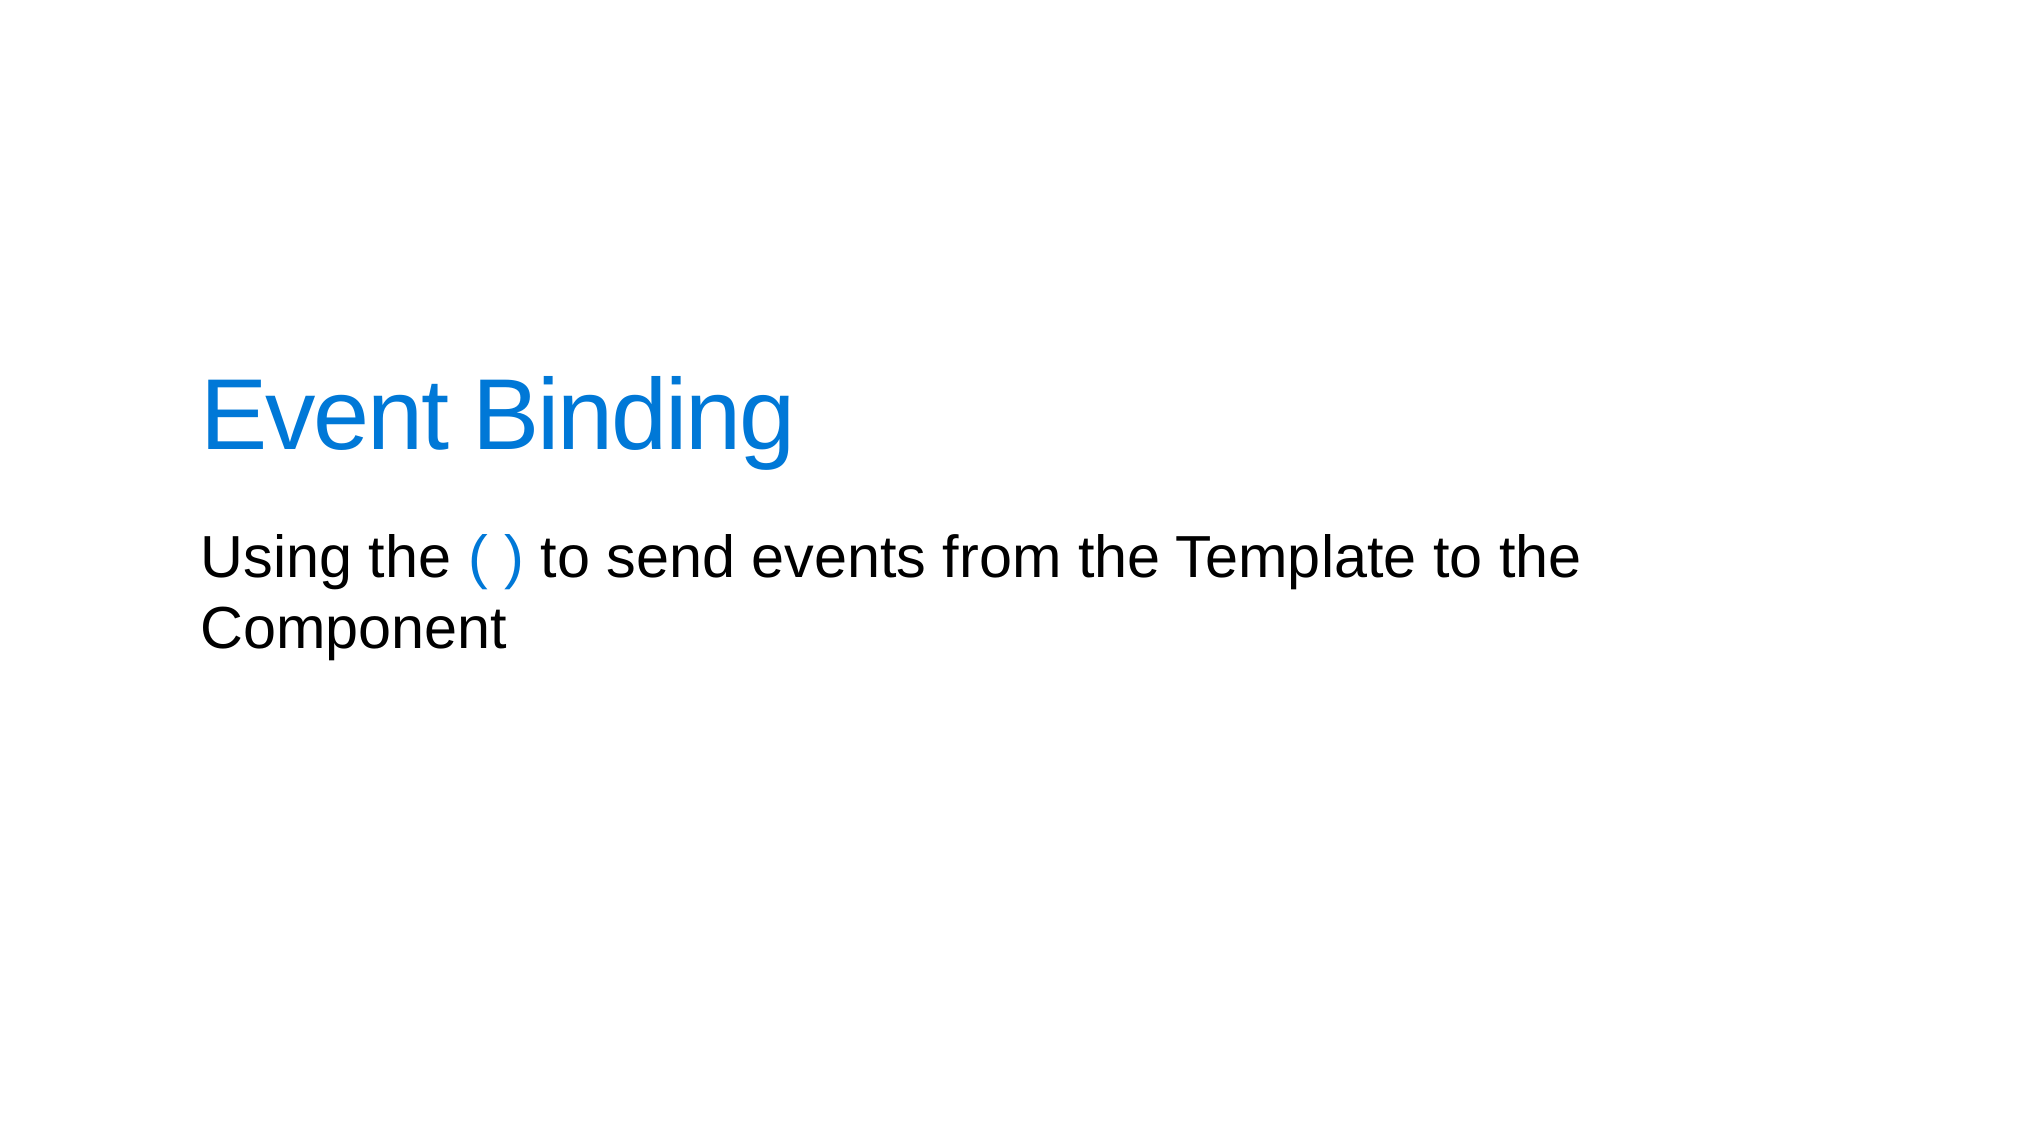

# Event Binding
Using the ( ) to send events from the Template to the Component